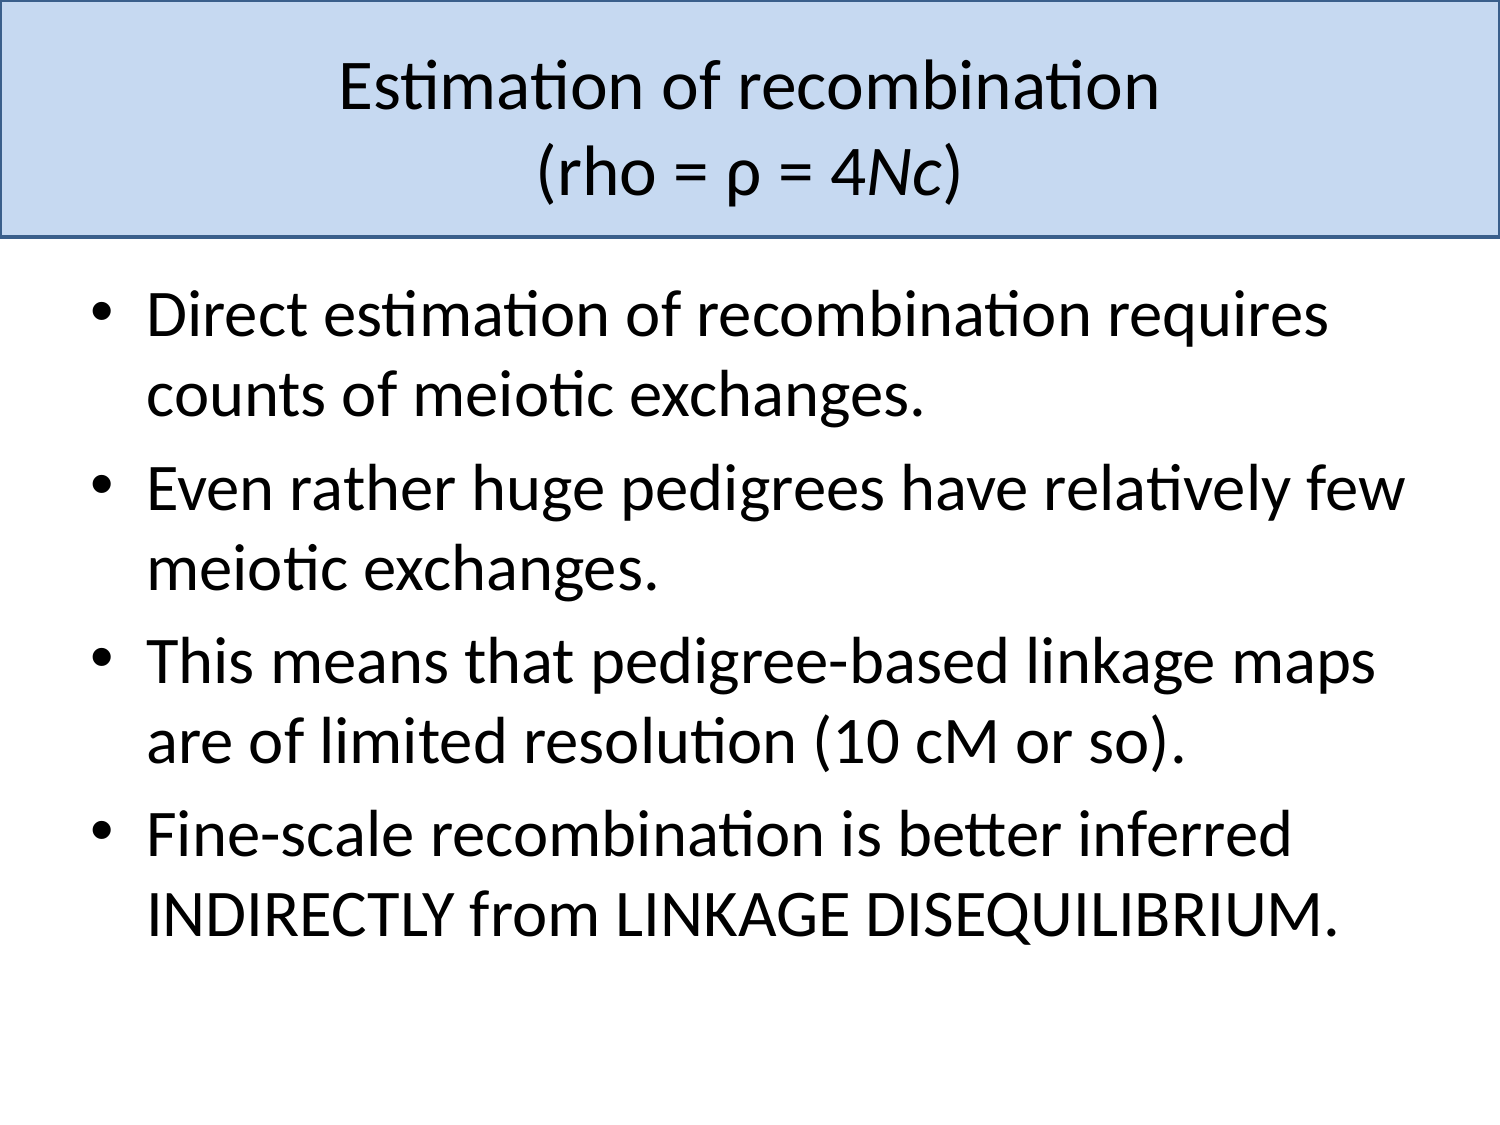

# Estimation of recombination (rho = ρ = 4Nc)
Direct estimation of recombination requires counts of meiotic exchanges.
Even rather huge pedigrees have relatively few meiotic exchanges.
This means that pedigree-based linkage maps are of limited resolution (10 cM or so).
Fine-scale recombination is better inferred INDIRECTLY from LINKAGE DISEQUILIBRIUM.